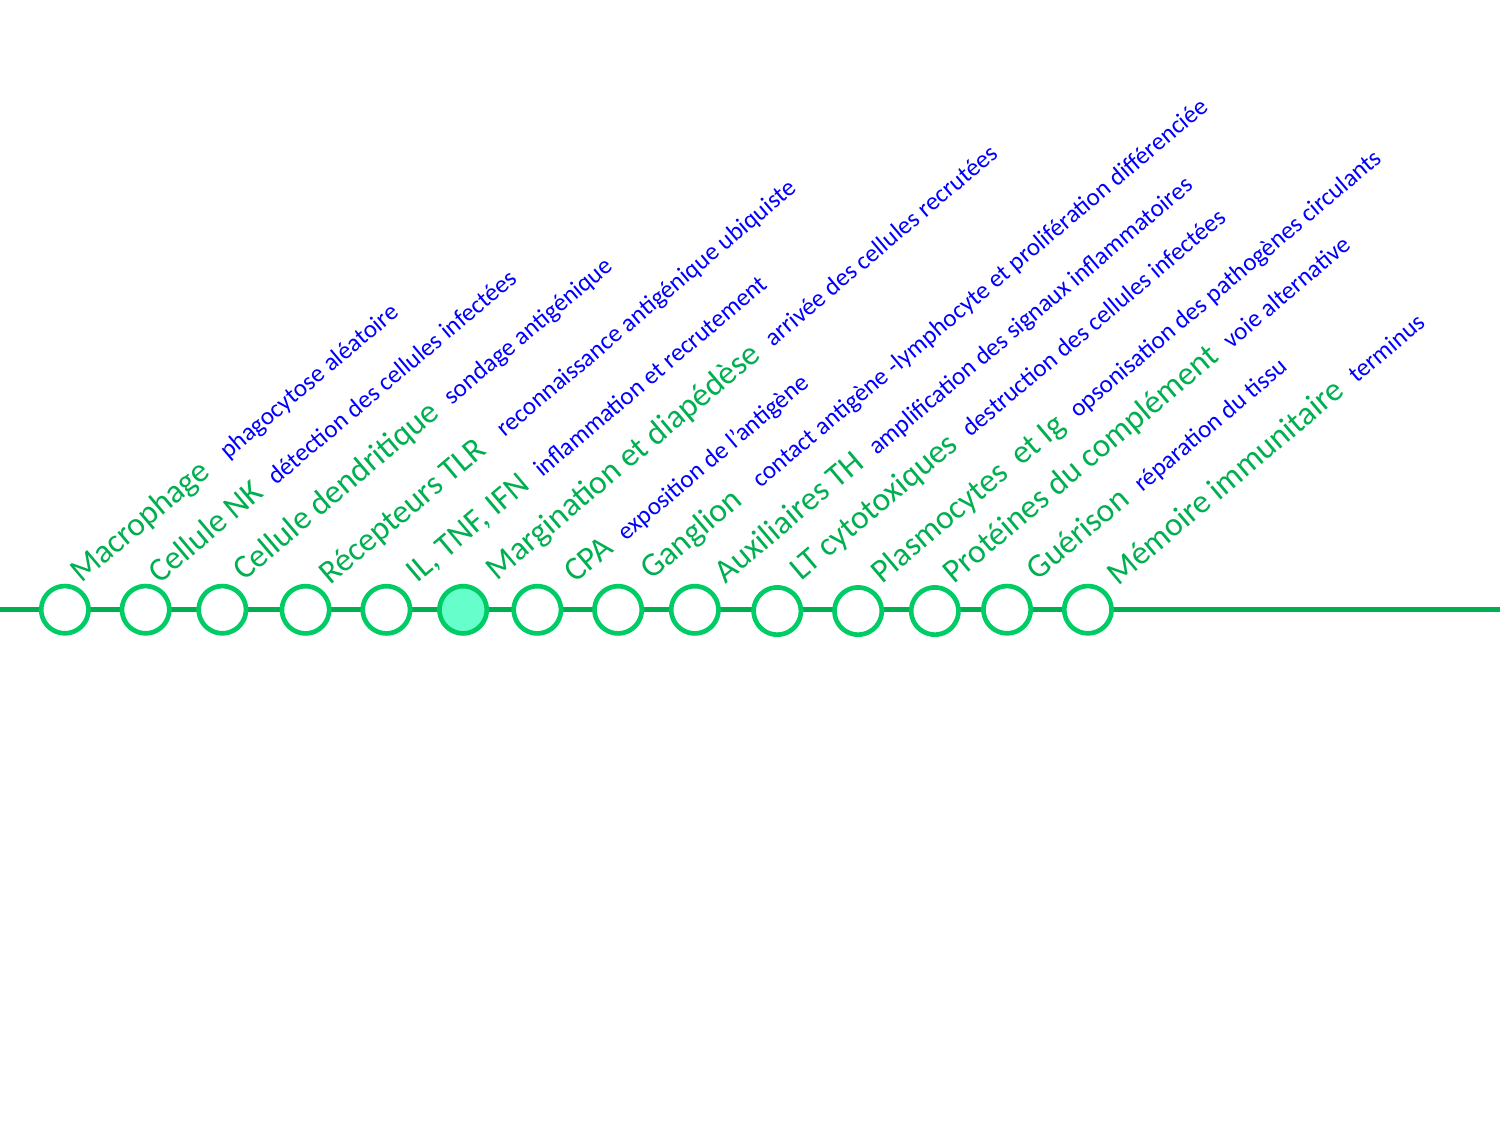

Ganglion   contact antigène -lymphocyte et prolifération différenciée
Margination et diapédèse  arrivée des cellules recrutées
Plasmocytes  et Ig  opsonisation des pathogènes circulants
IL, TNF, IFN  inflammation et recrutement
Cellule dendritique  sondage antigénique
Récepteurs TLR   reconnaissance antigénique ubiquiste
Guérison  réparation du tissu
LT cytotoxiques  destruction des cellules infectées
Auxiliaires TH  amplification des signaux inflammatoires
Protéines du complément  voie alternative
Mémoire immunitaire  terminus
Cellule NK  détection des cellules infectées
Macrophage   phagocytose aléatoire
CPA  exposition de l’antigène